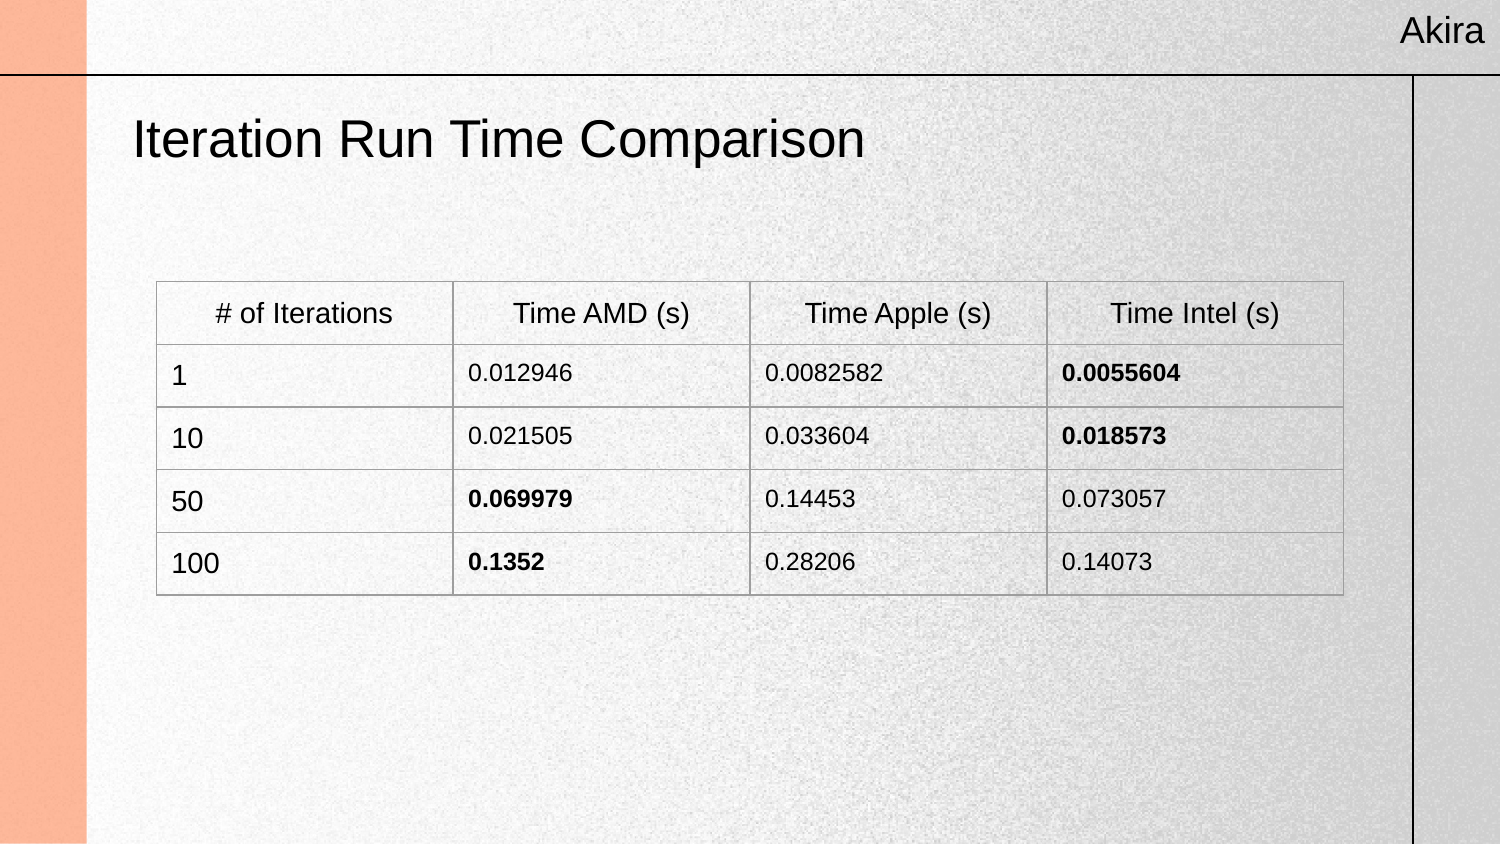

Akira
# Iteration Run Time Comparison
| # of Iterations | Time AMD (s) | Time Apple (s) | Time Intel (s) |
| --- | --- | --- | --- |
| 1 | 0.012946 | 0.0082582 | 0.0055604 |
| 10 | 0.021505 | 0.033604 | 0.018573 |
| 50 | 0.069979 | 0.14453 | 0.073057 |
| 100 | 0.1352 | 0.28206 | 0.14073 |